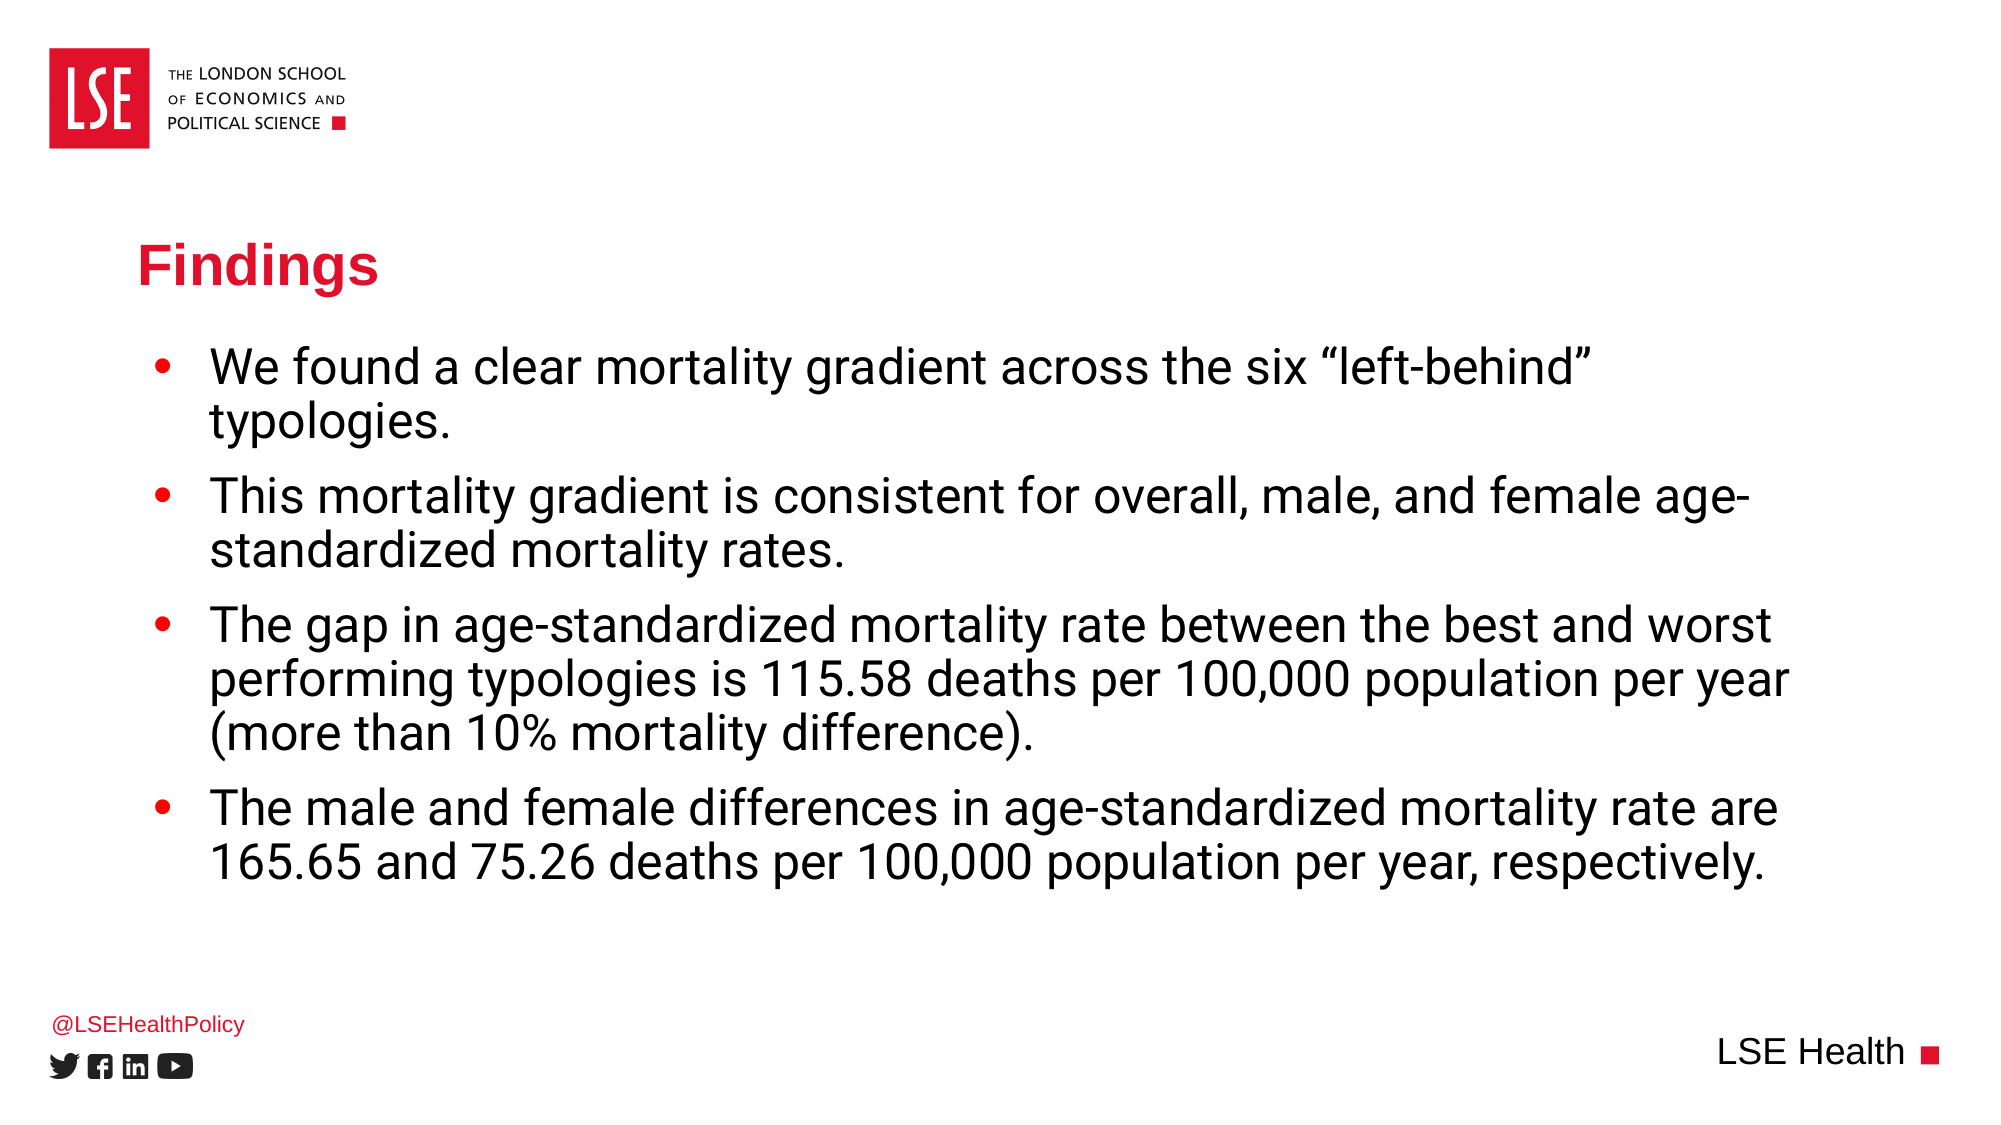

# Findings
We found a clear mortality gradient across the six “left-behind” typologies.
This mortality gradient is consistent for overall, male, and female age-standardized mortality rates.
The gap in age-standardized mortality rate between the best and worst performing typologies is 115.58 deaths per 100,000 population per year (more than 10% mortality difference).
The male and female differences in age-standardized mortality rate are 165.65 and 75.26 deaths per 100,000 population per year, respectively.
@LSEHealthPolicy

LSE Health